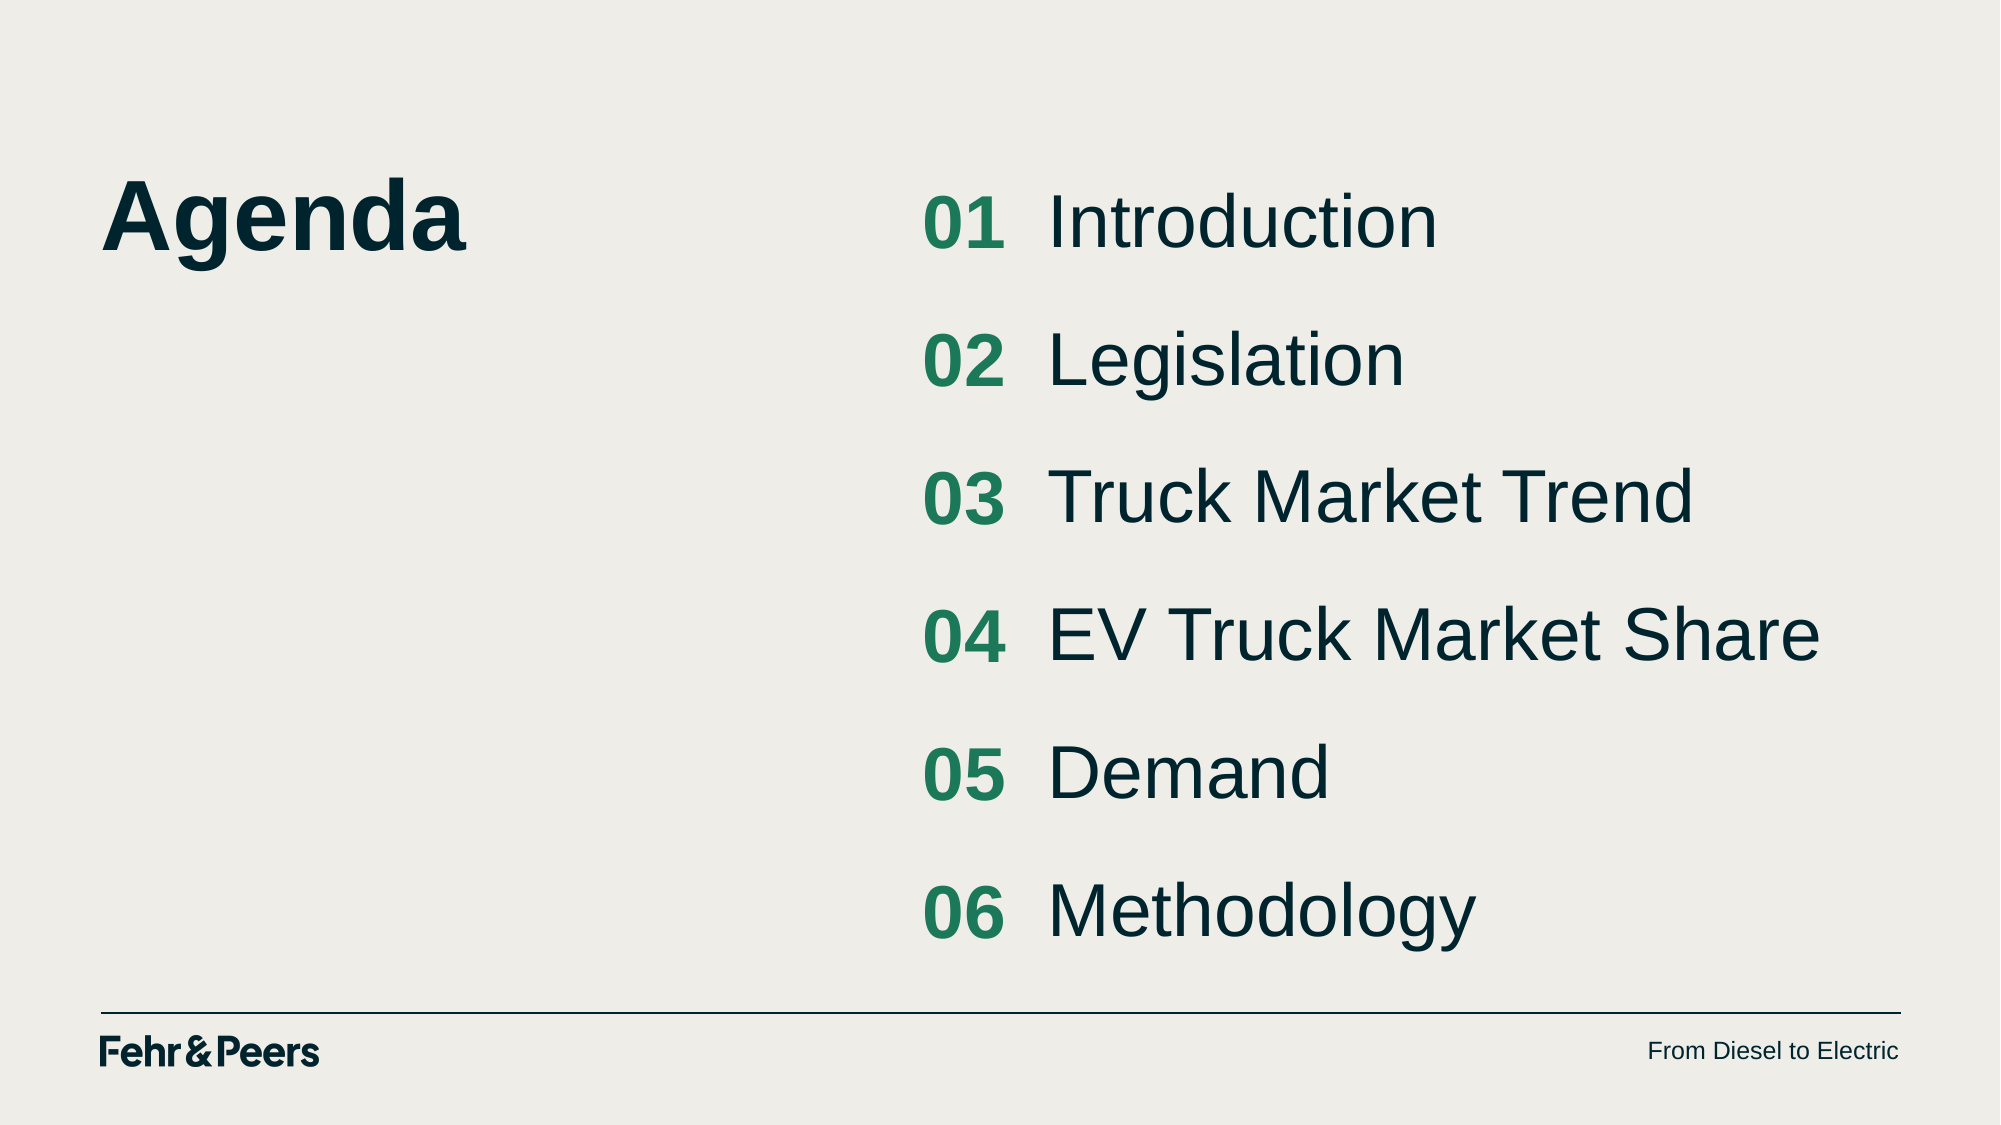

Introduction
Legislation
Truck Market Trend
EV Truck Market Share
Demand
Methodology
01
02
03
04
05
06
Agenda
From Diesel to Electric